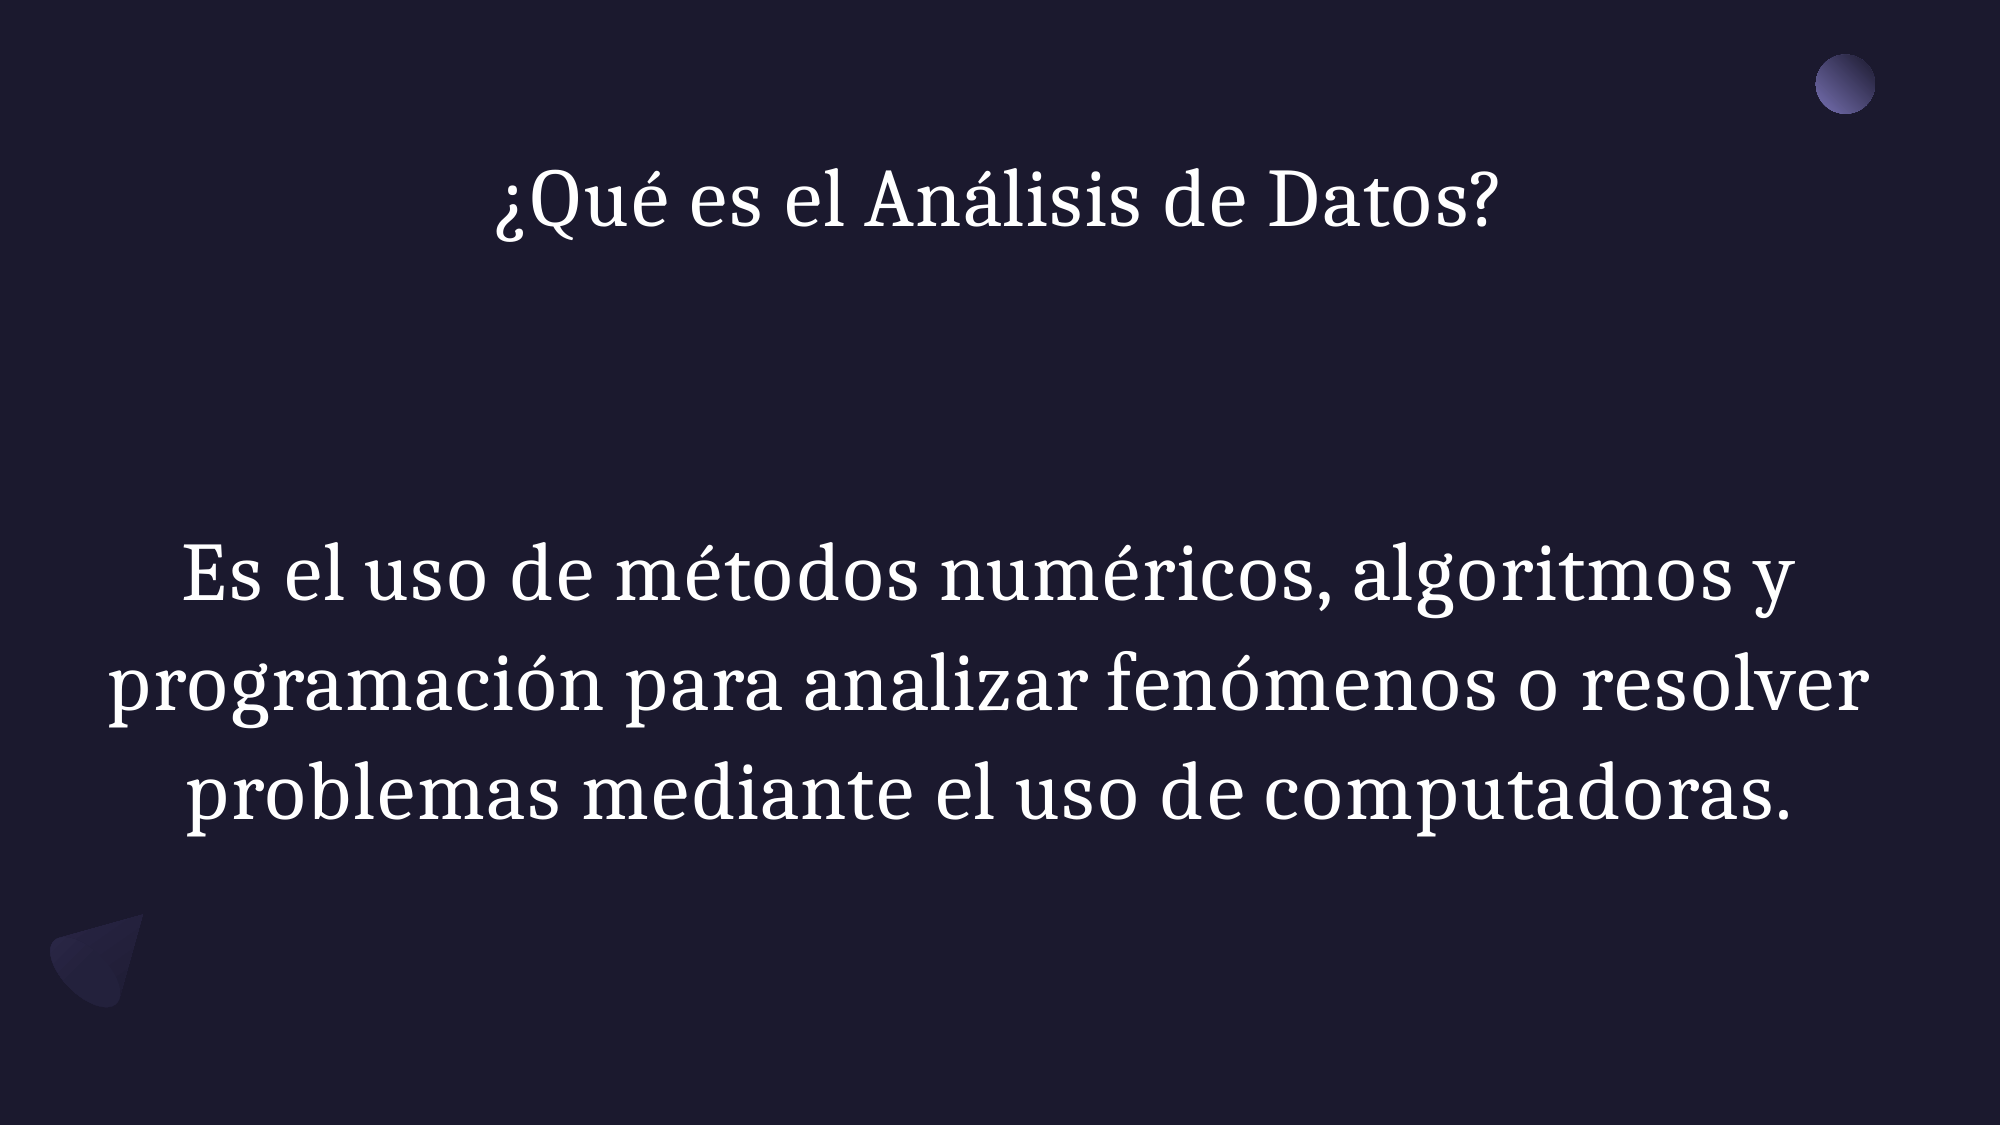

# ¿Qué es el Análisis de Datos?
Es el uso de métodos numéricos, algoritmos y programación para analizar fenómenos o resolver problemas mediante el uso de computadoras.